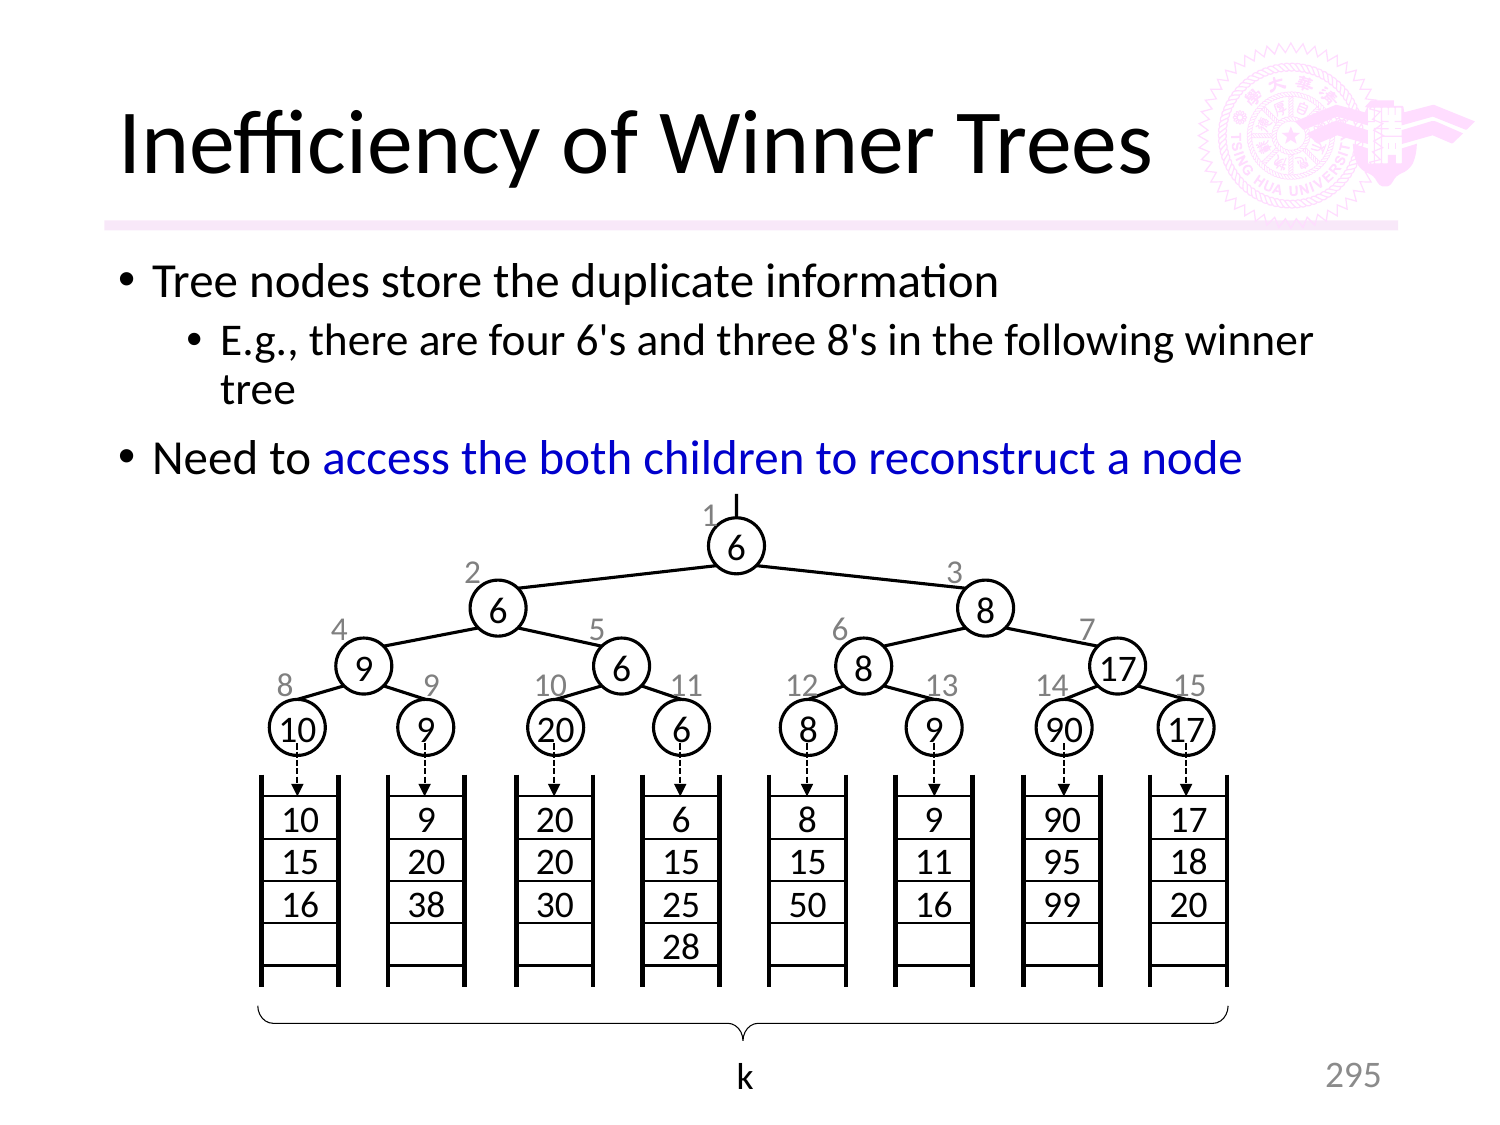

# Inefficiency of Winner Trees
Tree nodes store the duplicate information
E.g., there are four 6's and three 8's in the following winner tree
Need to access the both children to reconstruct a node

1
6

2
3
6
8
4
5
6
7
9
6
8
17
8
9
10
11
12
13
14
15
10
9
20
6
8
9
90
17
10
9
20
6
8
9
90
17
15
20
20
15
15
11
95
18
16
38
30
25
50
16
99
20

28

k
295